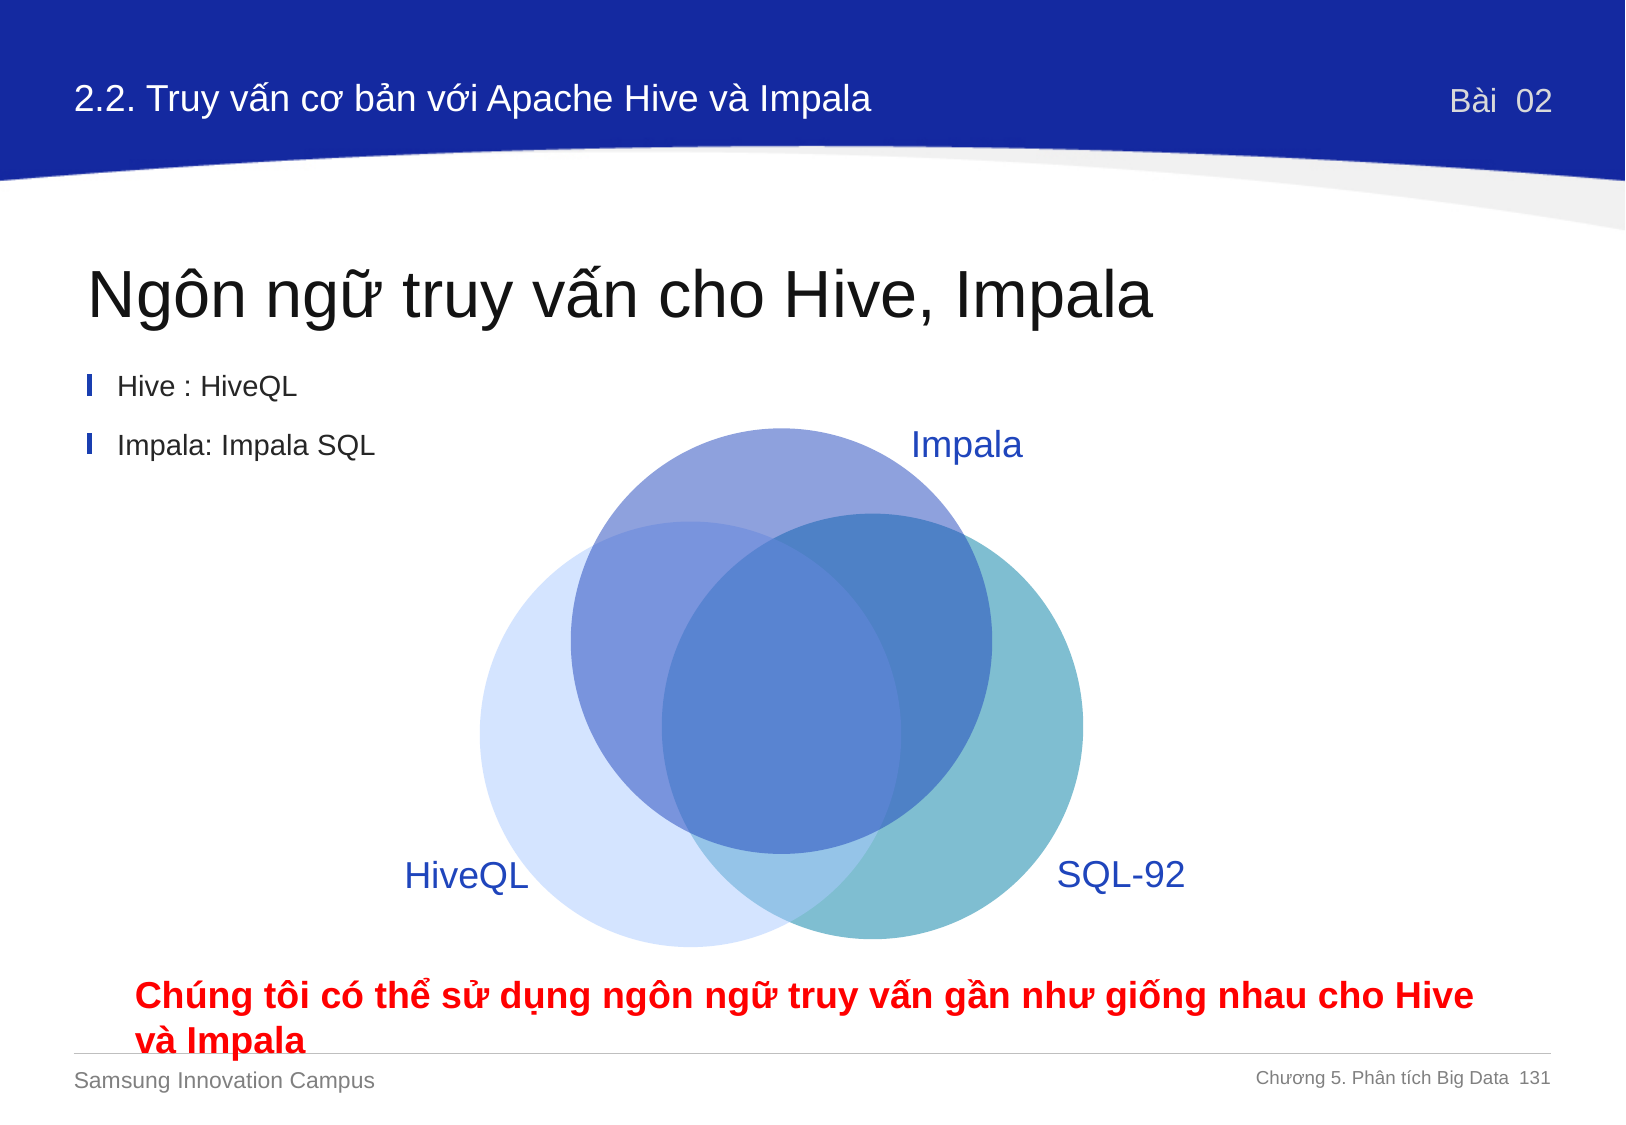

2.2. Truy vấn cơ bản với Apache Hive và Impala
Bài  02

Ngôn ngữ truy vấn cho Hive, Impala
Hive : HiveQL
Impala: Impala SQL
Impala

SQL-92
HiveQL
Chúng tôi có thể sử dụng ngôn ngữ truy vấn gần như giống nhau cho Hive và Impala